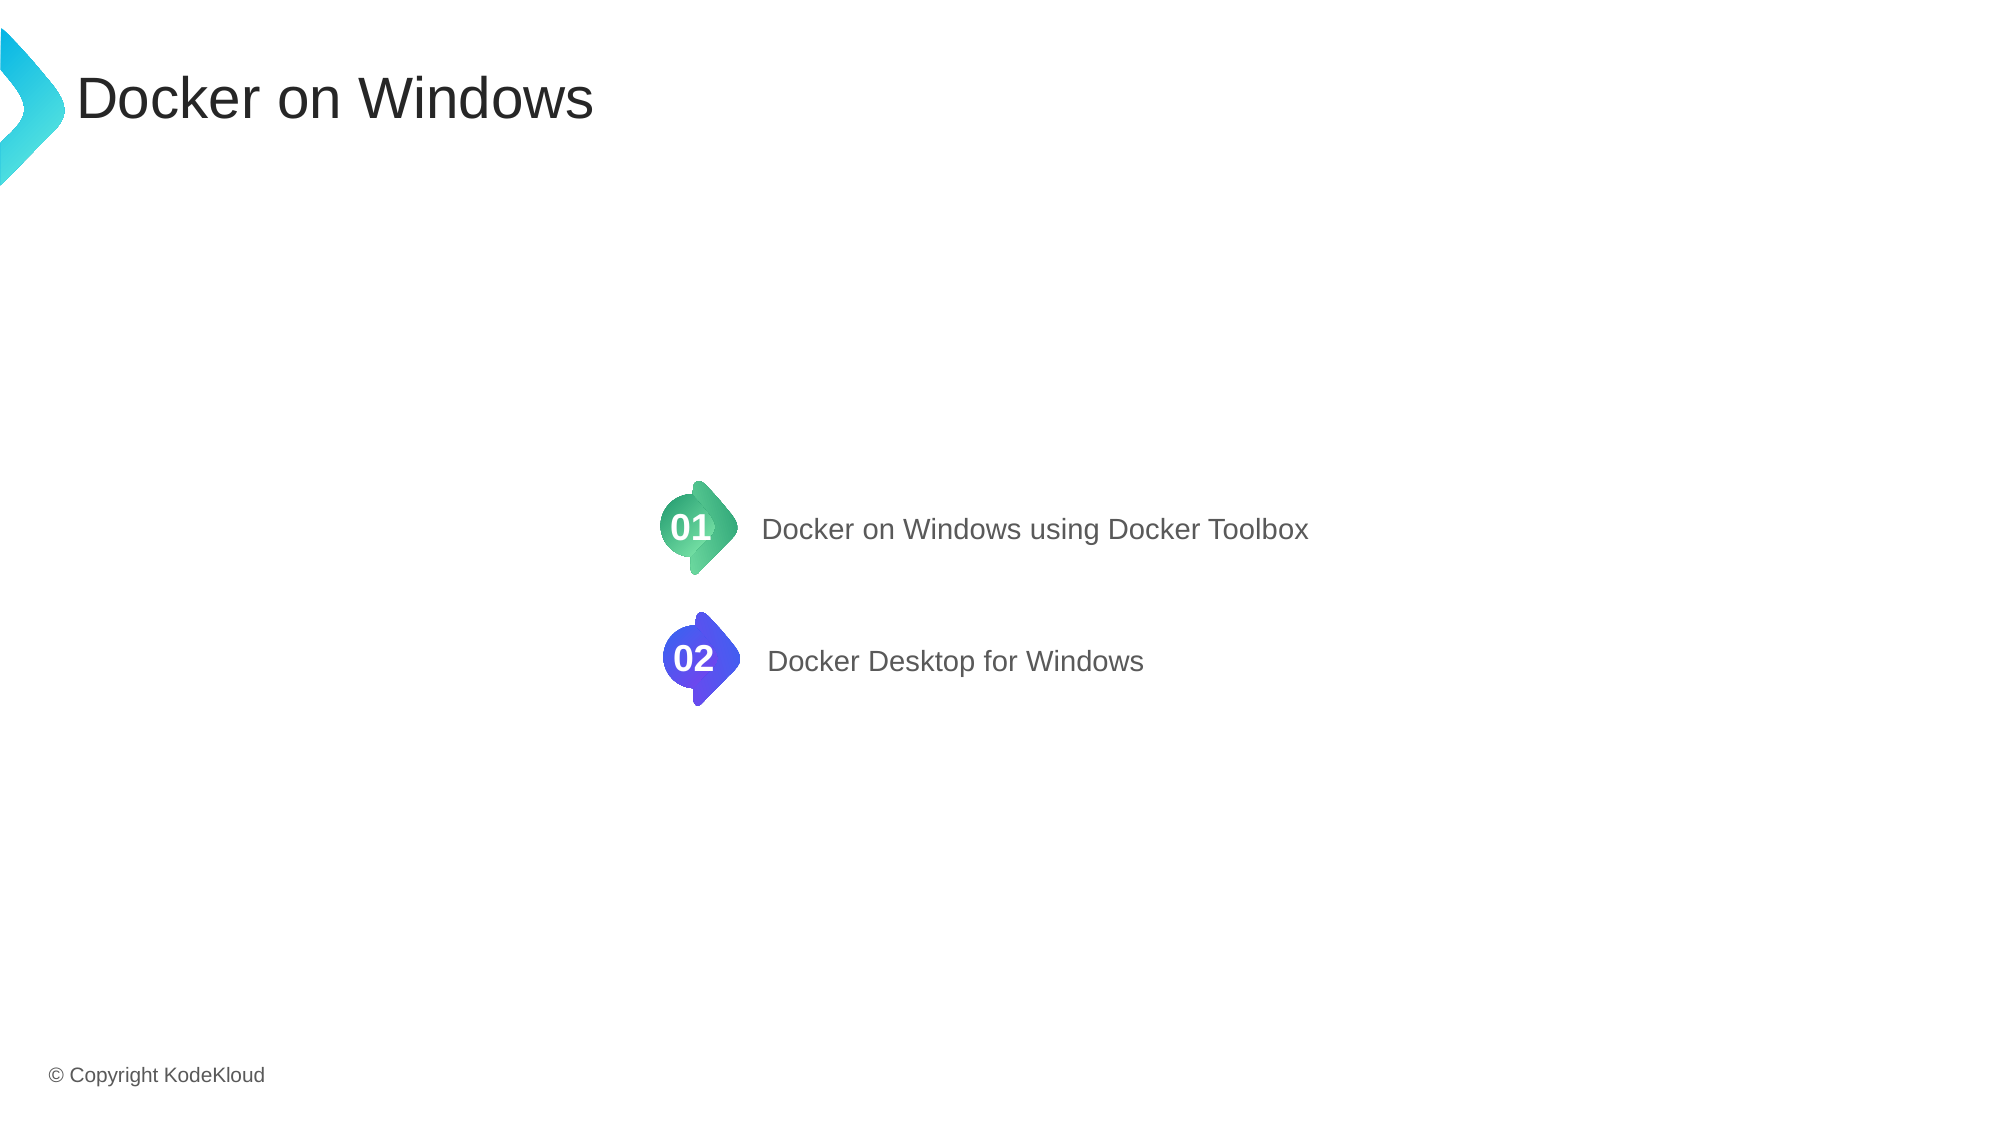

# Docker on Windows

Docker on Windows using Docker Toolbox
01

Docker Desktop for Windows
02